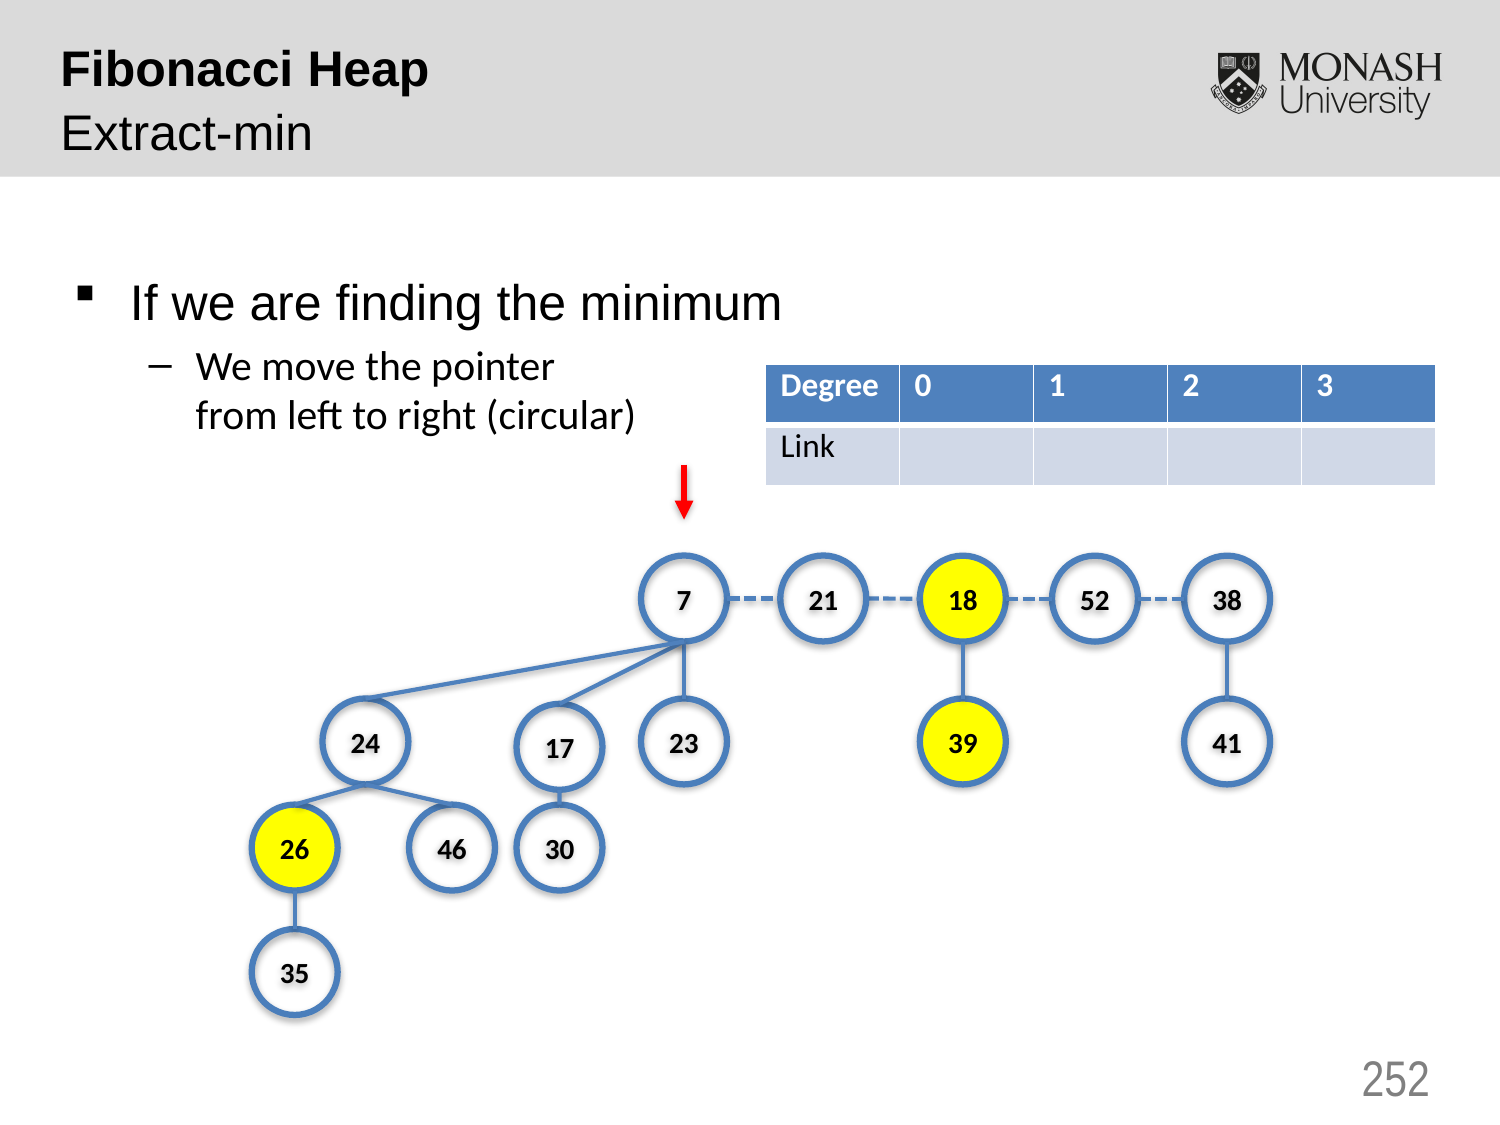

Fibonacci Heap
Extract-min
If we are finding the minimum
We move the pointer
from left to right (circular)

| Degree | 0 | 1 | 2 | 3 |
| --- | --- | --- | --- | --- |
| Link |  |  |  |  |
7
21
18
52
38
24
23
39
41
17
26
46
30
35